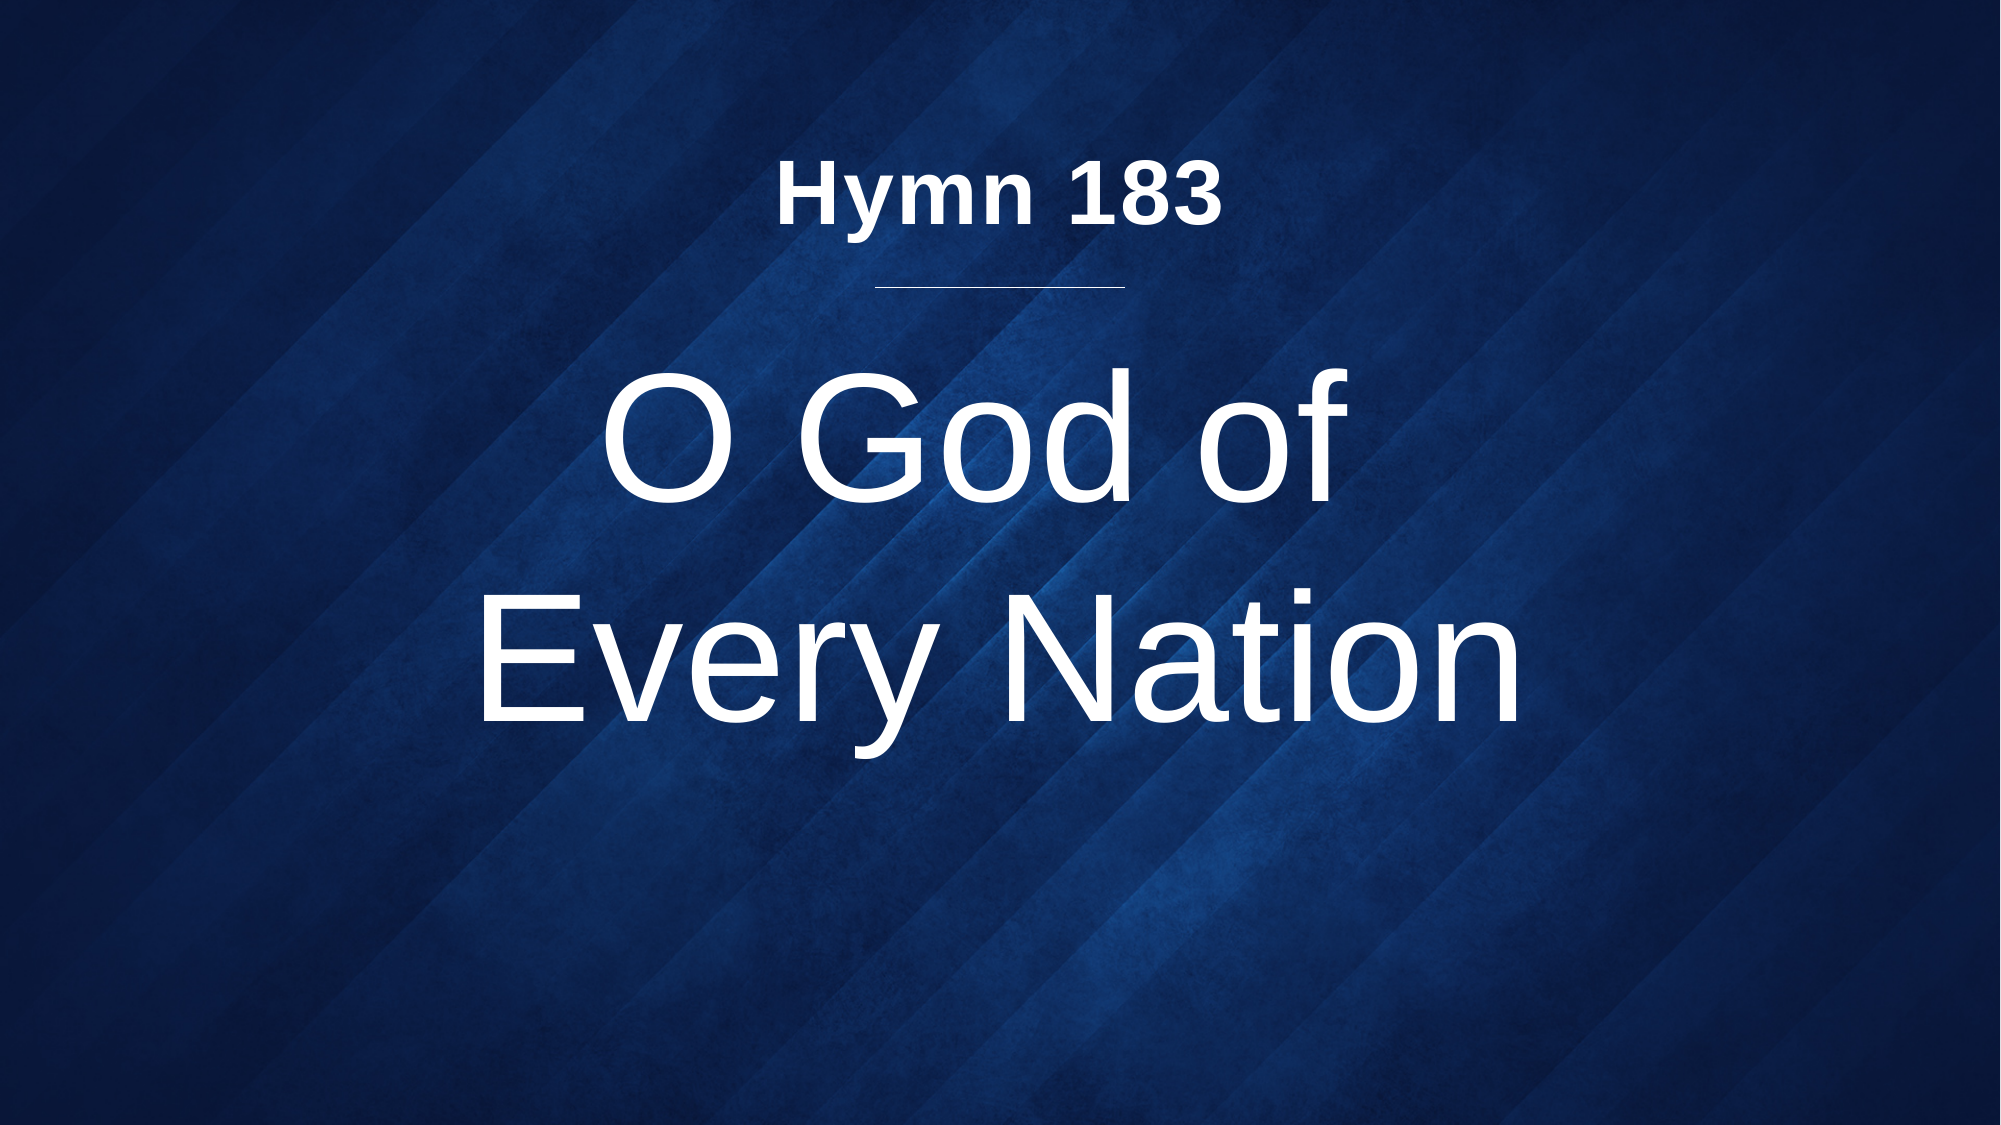

Hymn 183
# O God of Every Nation